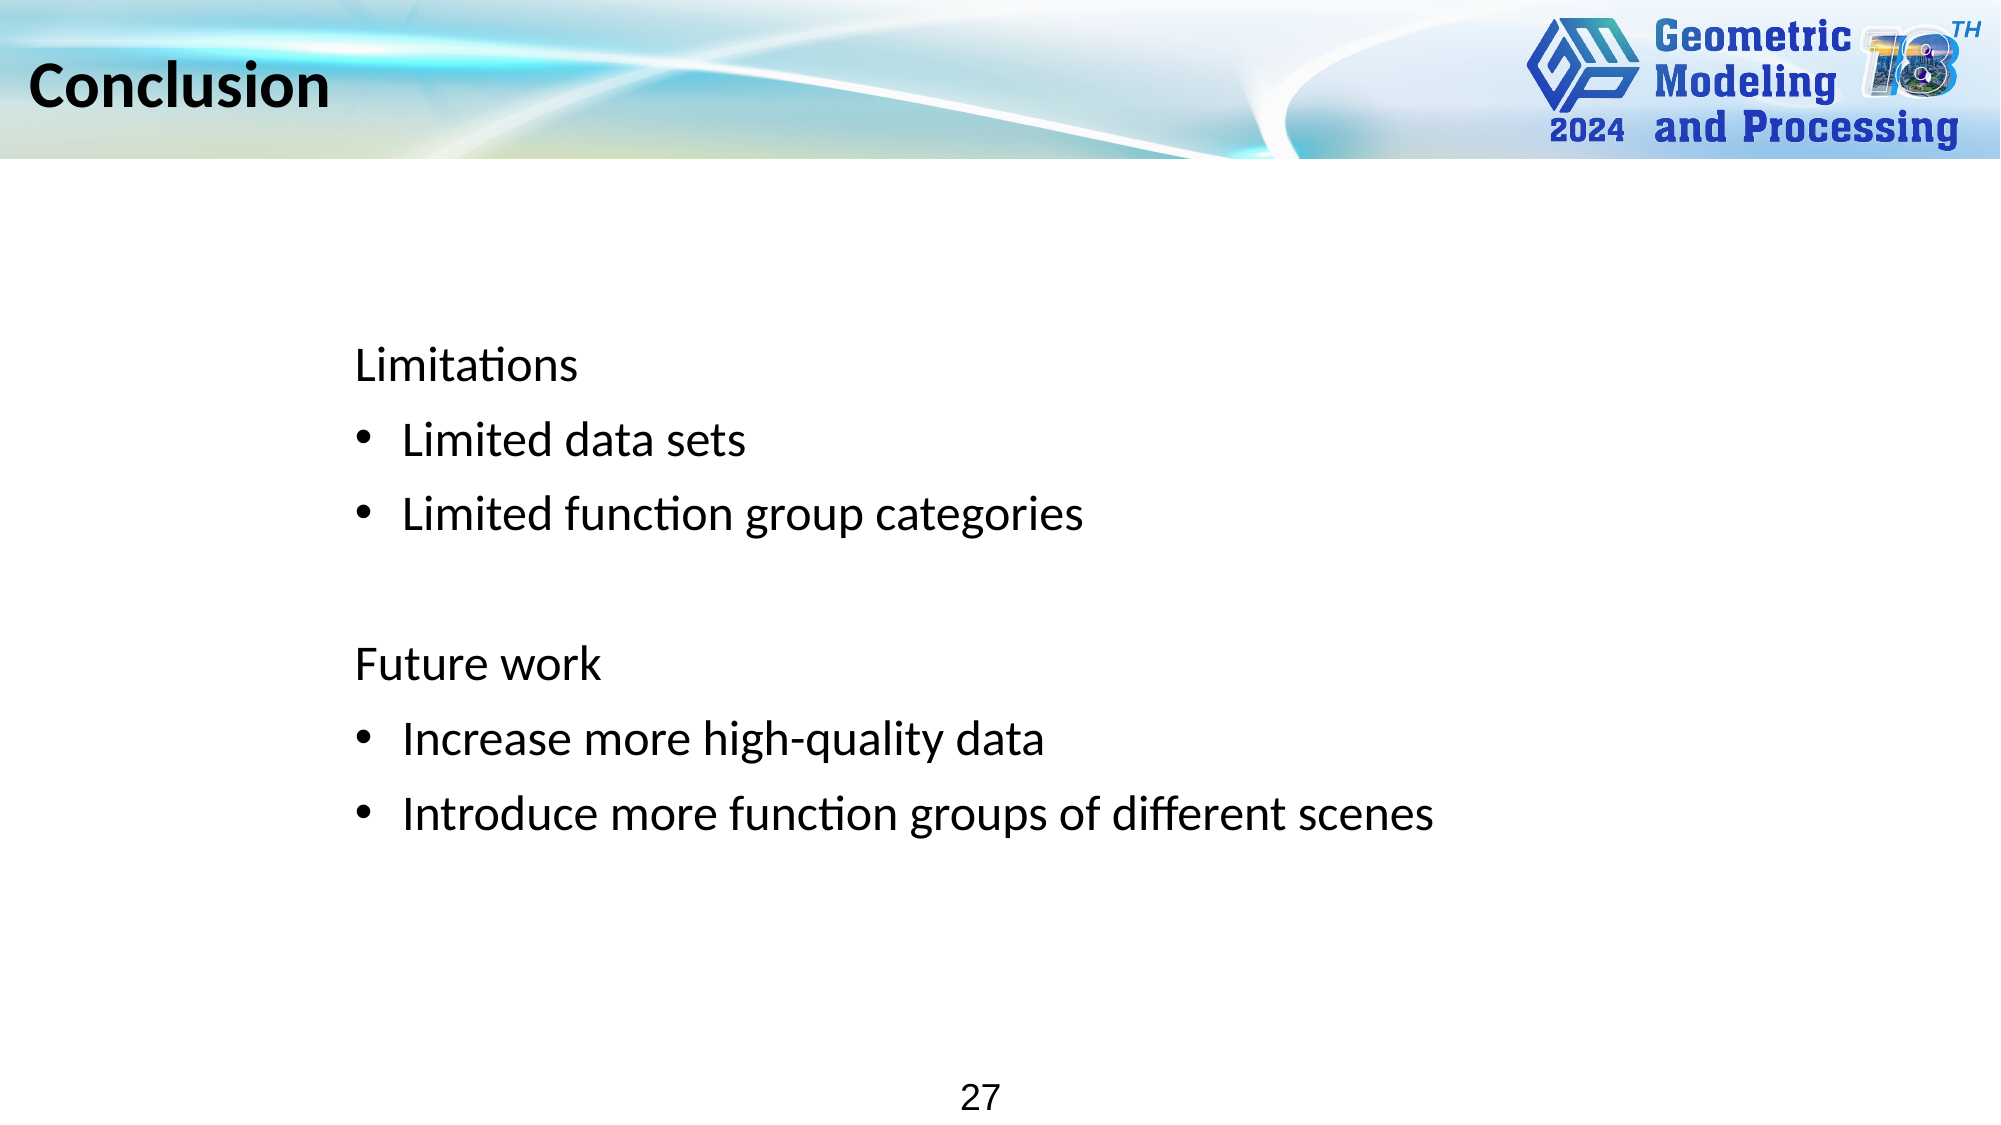

Conclusion
Limitations
Limited data sets
Limited function group categories

Future work
Increase more high-quality data
Introduce more function groups of different scenes
27